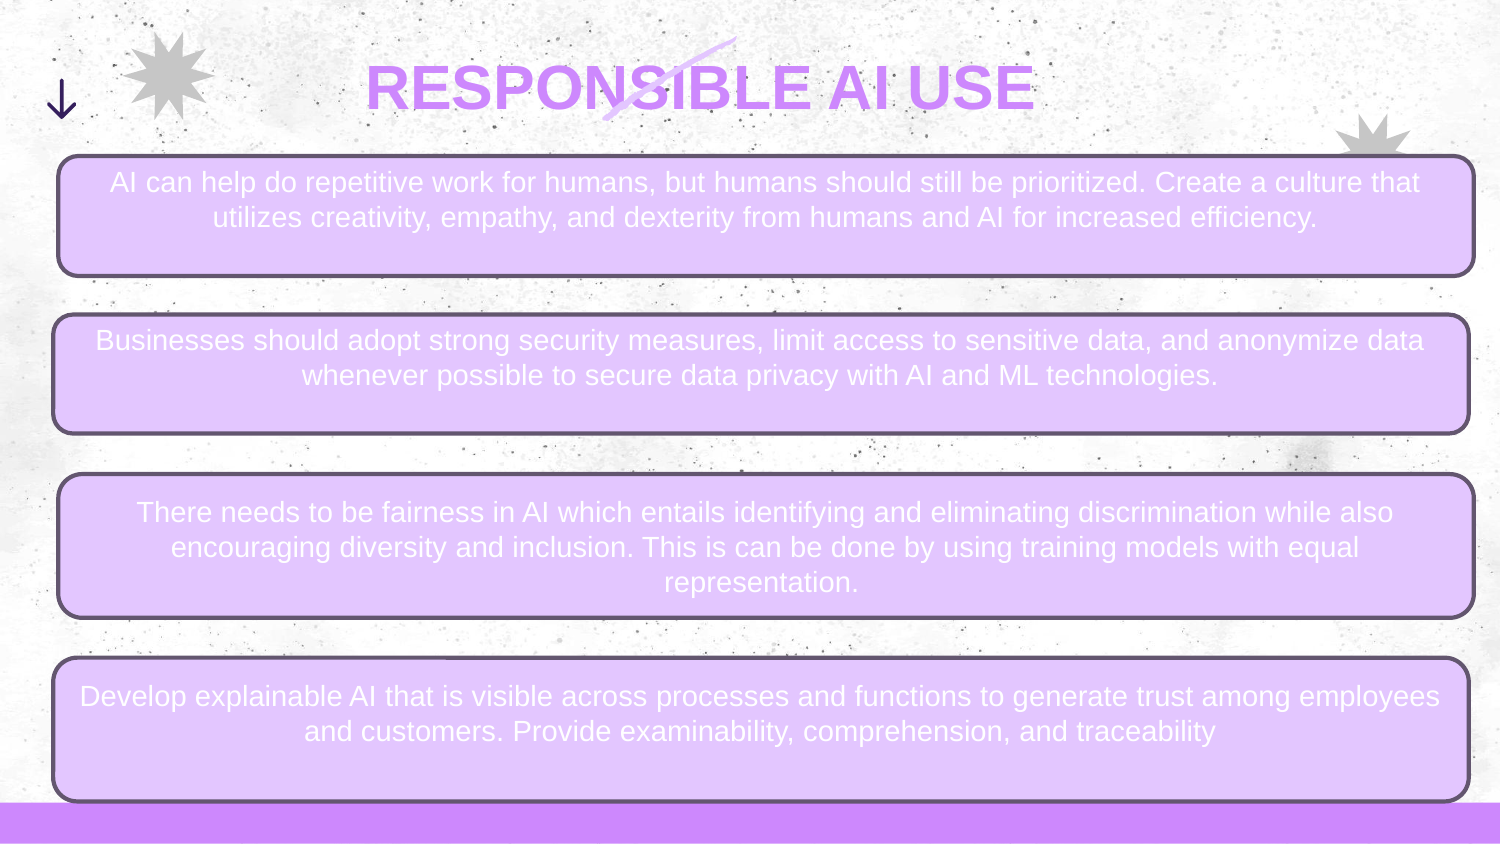

# RESPONSIBLE AI USE

AI can help do repetitive work for humans, but humans should still be prioritized. Create a culture that utilizes creativity, empathy, and dexterity from humans and AI for increased efficiency.

Businesses should adopt strong security measures, limit access to sensitive data, and anonymize data whenever possible to secure data privacy with AI and ML technologies.

There needs to be fairness in AI which entails identifying and eliminating discrimination while also encouraging diversity and inclusion. This is can be done by using training models with equal representation.
Develop explainable AI that is visible across processes and functions to generate trust among employees and customers. Provide examinability, comprehension, and traceability